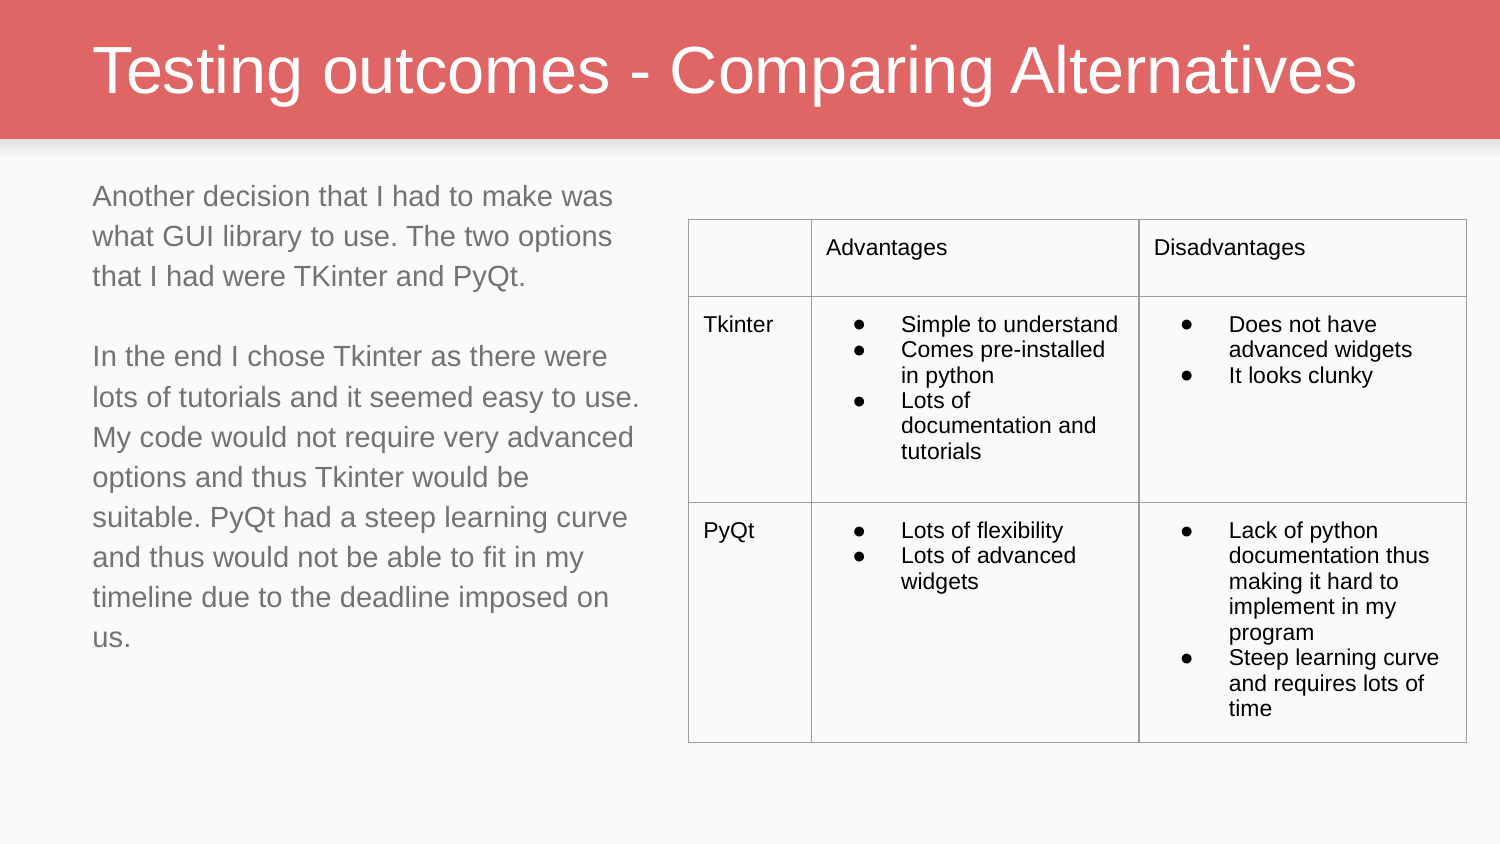

# Testing outcomes - Comparing Alternatives
Another decision that I had to make was what GUI library to use. The two options that I had were TKinter and PyQt.

In the end I chose Tkinter as there were lots of tutorials and it seemed easy to use. My code would not require very advanced options and thus Tkinter would be suitable. PyQt had a steep learning curve and thus would not be able to fit in my timeline due to the deadline imposed on us.

|  | Advantages | Disadvantages |
| --- | --- | --- |
| Tkinter | Simple to understand Comes pre-installed in python Lots of documentation and tutorials | Does not have advanced widgets It looks clunky |
| PyQt | Lots of flexibility Lots of advanced widgets | Lack of python documentation thus making it hard to implement in my program Steep learning curve and requires lots of time |